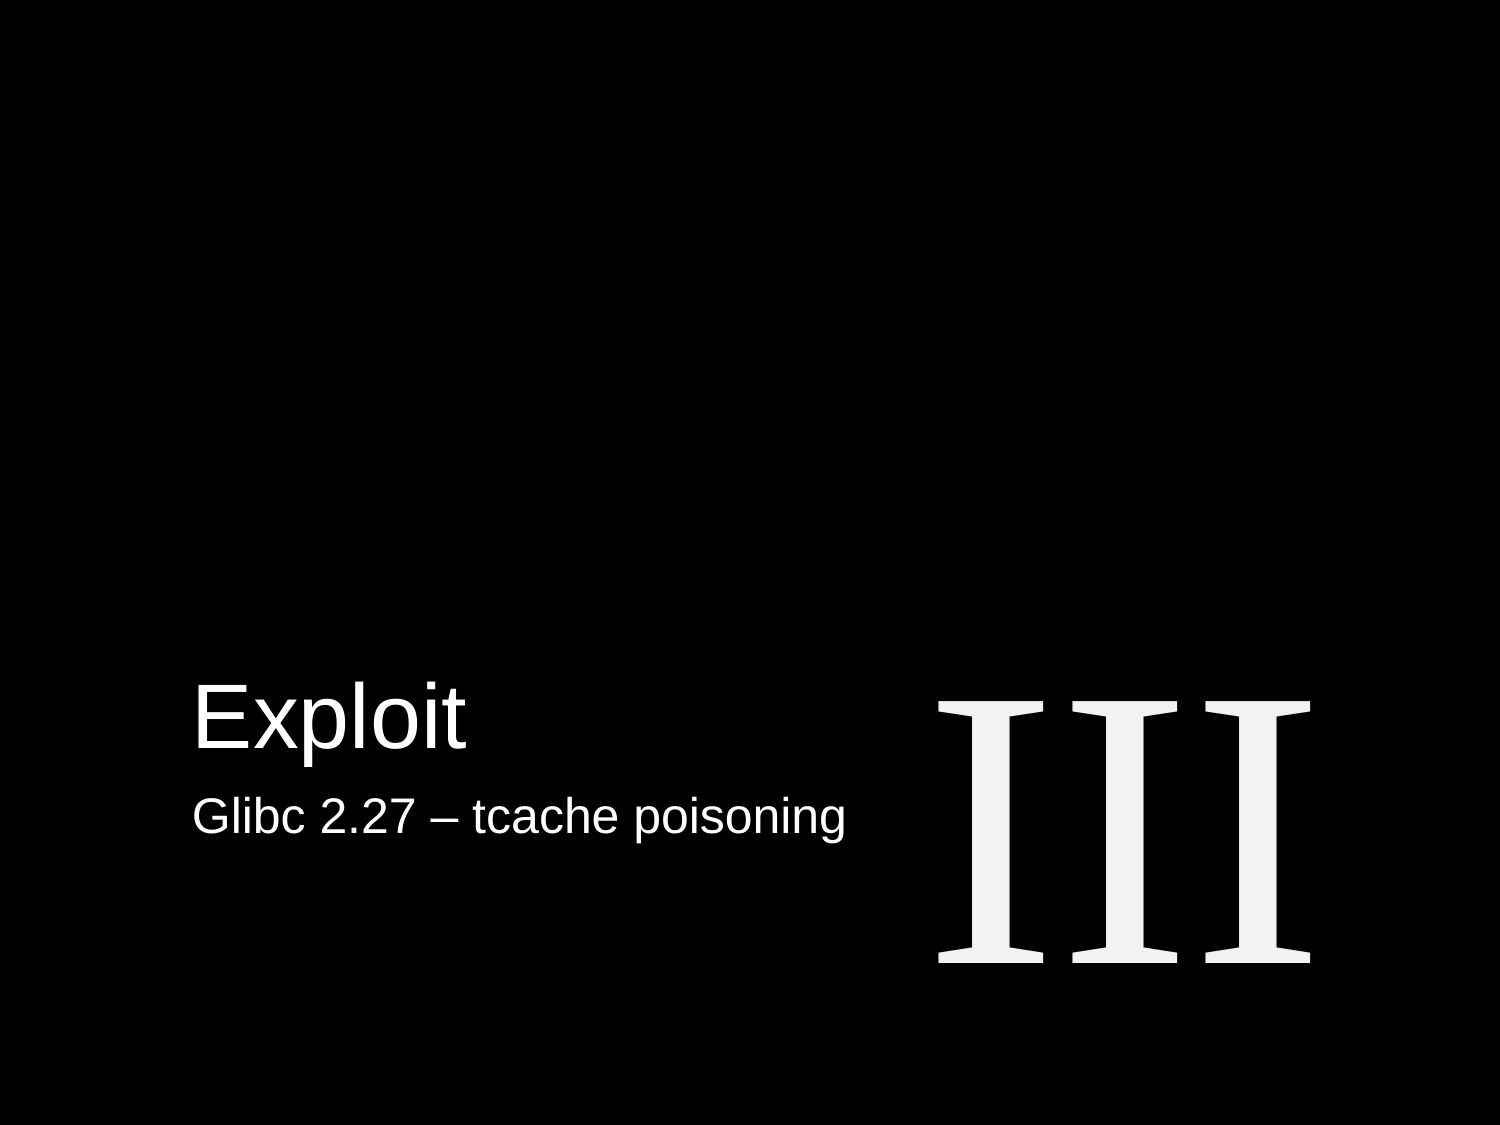

III
Exploit
Glibc 2.27 – tcache poisoning